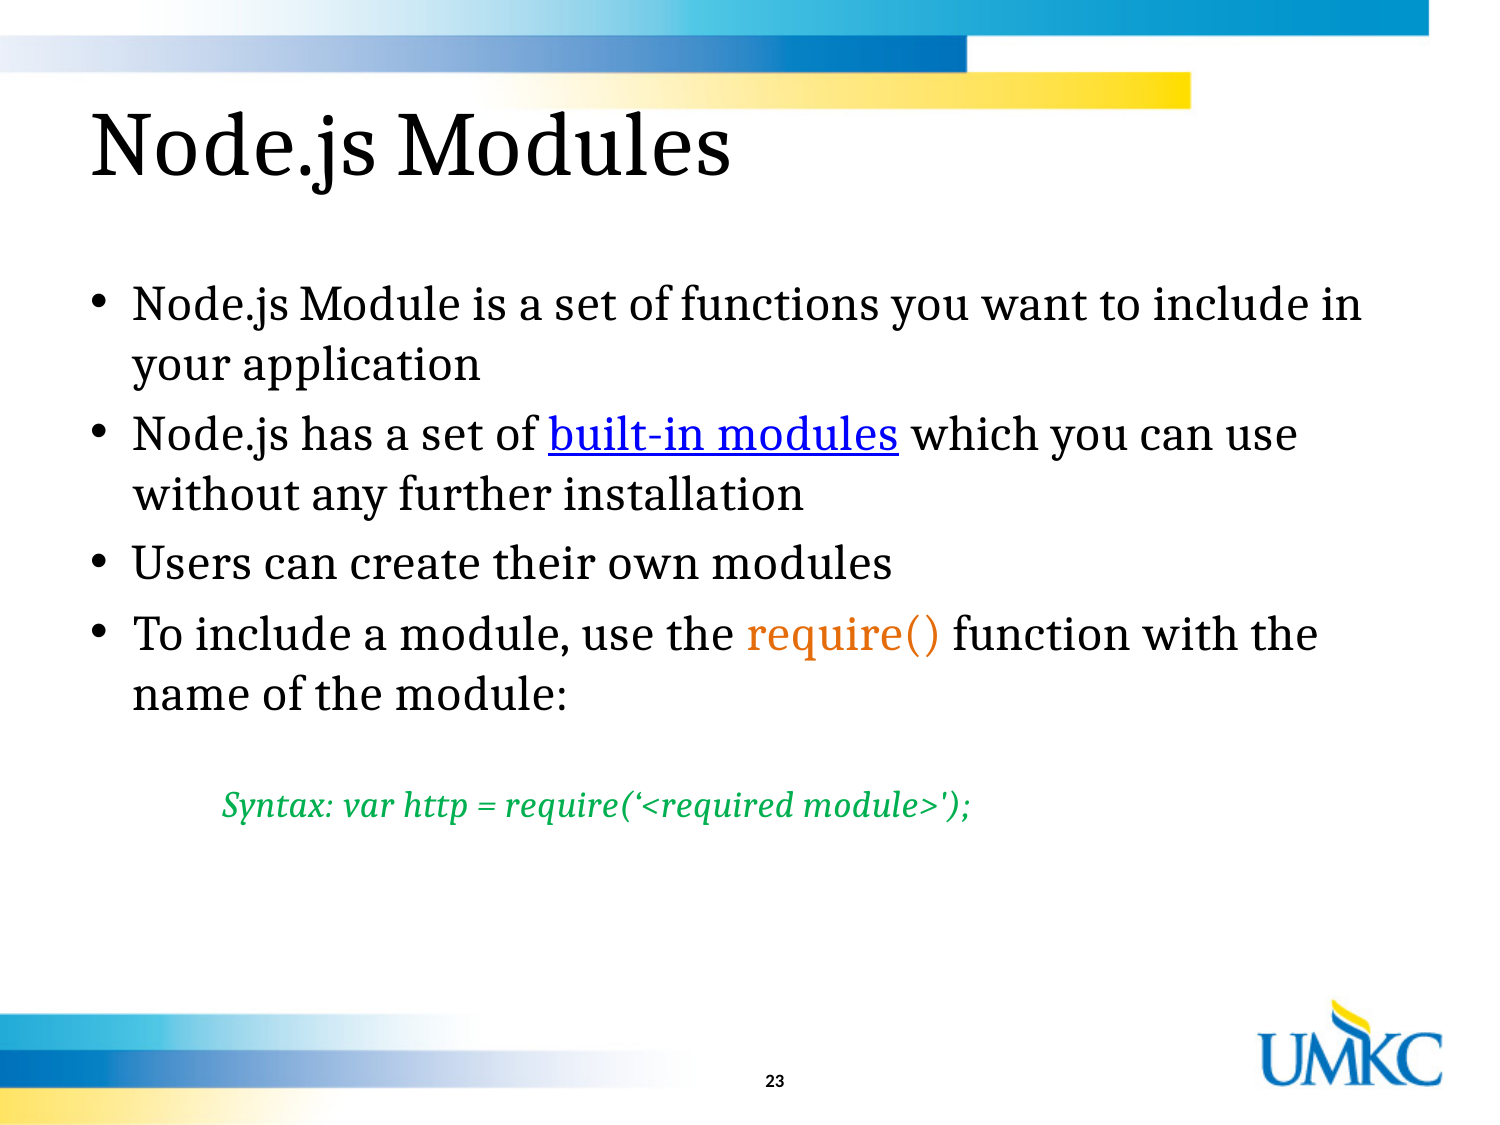

# Node.js Modules
Node.js Module is a set of functions you want to include in your application
Node.js has a set of built-in modules which you can use without any further installation
Users can create their own modules
To include a module, use the require() function with the name of the module:

Syntax: var http = require(‘<required module>');
23